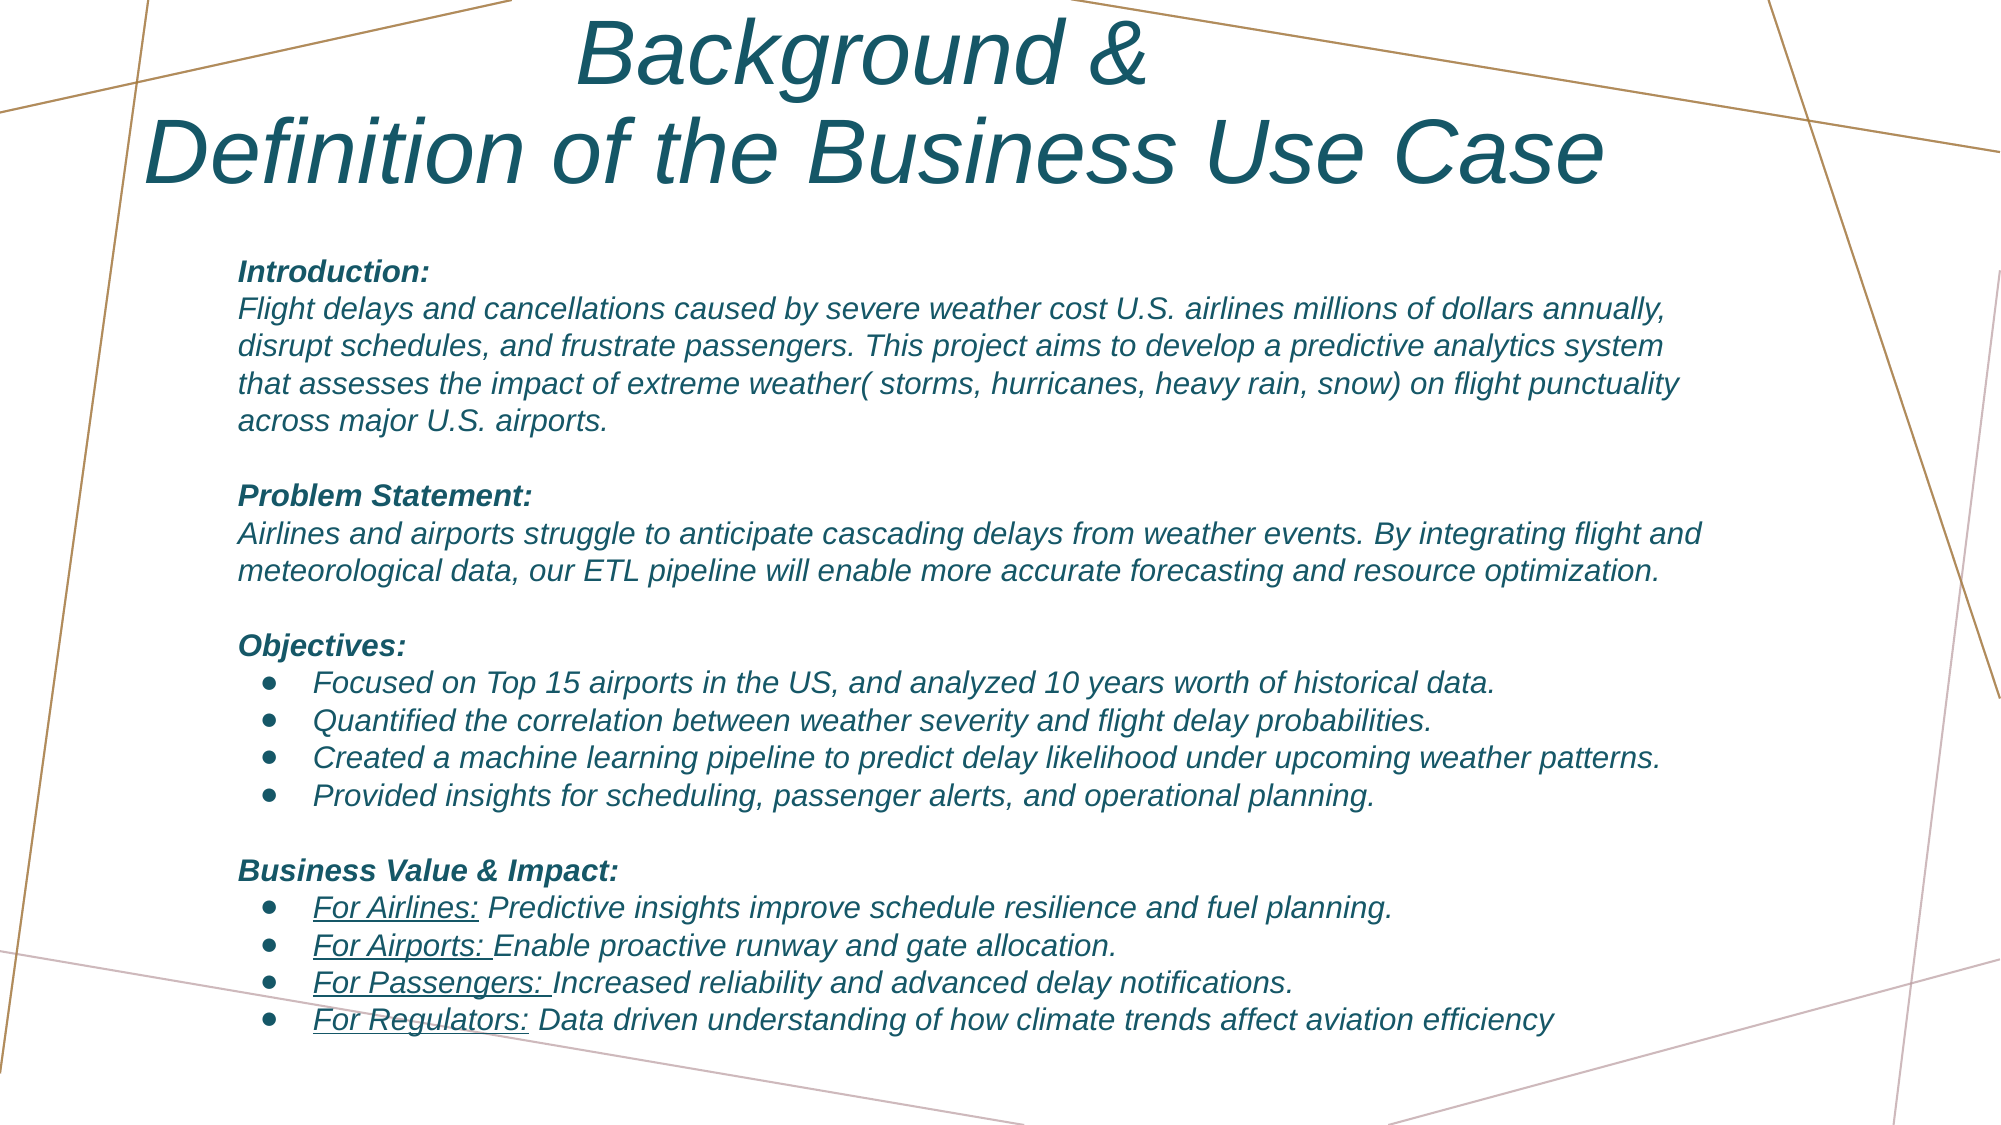

Background &
Definition of the Business Use Case
# Introduction:
Flight delays and cancellations caused by severe weather cost U.S. airlines millions of dollars annually, disrupt schedules, and frustrate passengers. This project aims to develop a predictive analytics system that assesses the impact of extreme weather( storms, hurricanes, heavy rain, snow) on flight punctuality across major U.S. airports.

Problem Statement:
Airlines and airports struggle to anticipate cascading delays from weather events. By integrating flight and meteorological data, our ETL pipeline will enable more accurate forecasting and resource optimization.

Objectives:
Focused on Top 15 airports in the US, and analyzed 10 years worth of historical data.
Quantified the correlation between weather severity and flight delay probabilities.
Created a machine learning pipeline to predict delay likelihood under upcoming weather patterns.
Provided insights for scheduling, passenger alerts, and operational planning.

Business Value & Impact:
For Airlines: Predictive insights improve schedule resilience and fuel planning.
For Airports: Enable proactive runway and gate allocation.
For Passengers: Increased reliability and advanced delay notifications.
For Regulators: Data driven understanding of how climate trends affect aviation efficiency